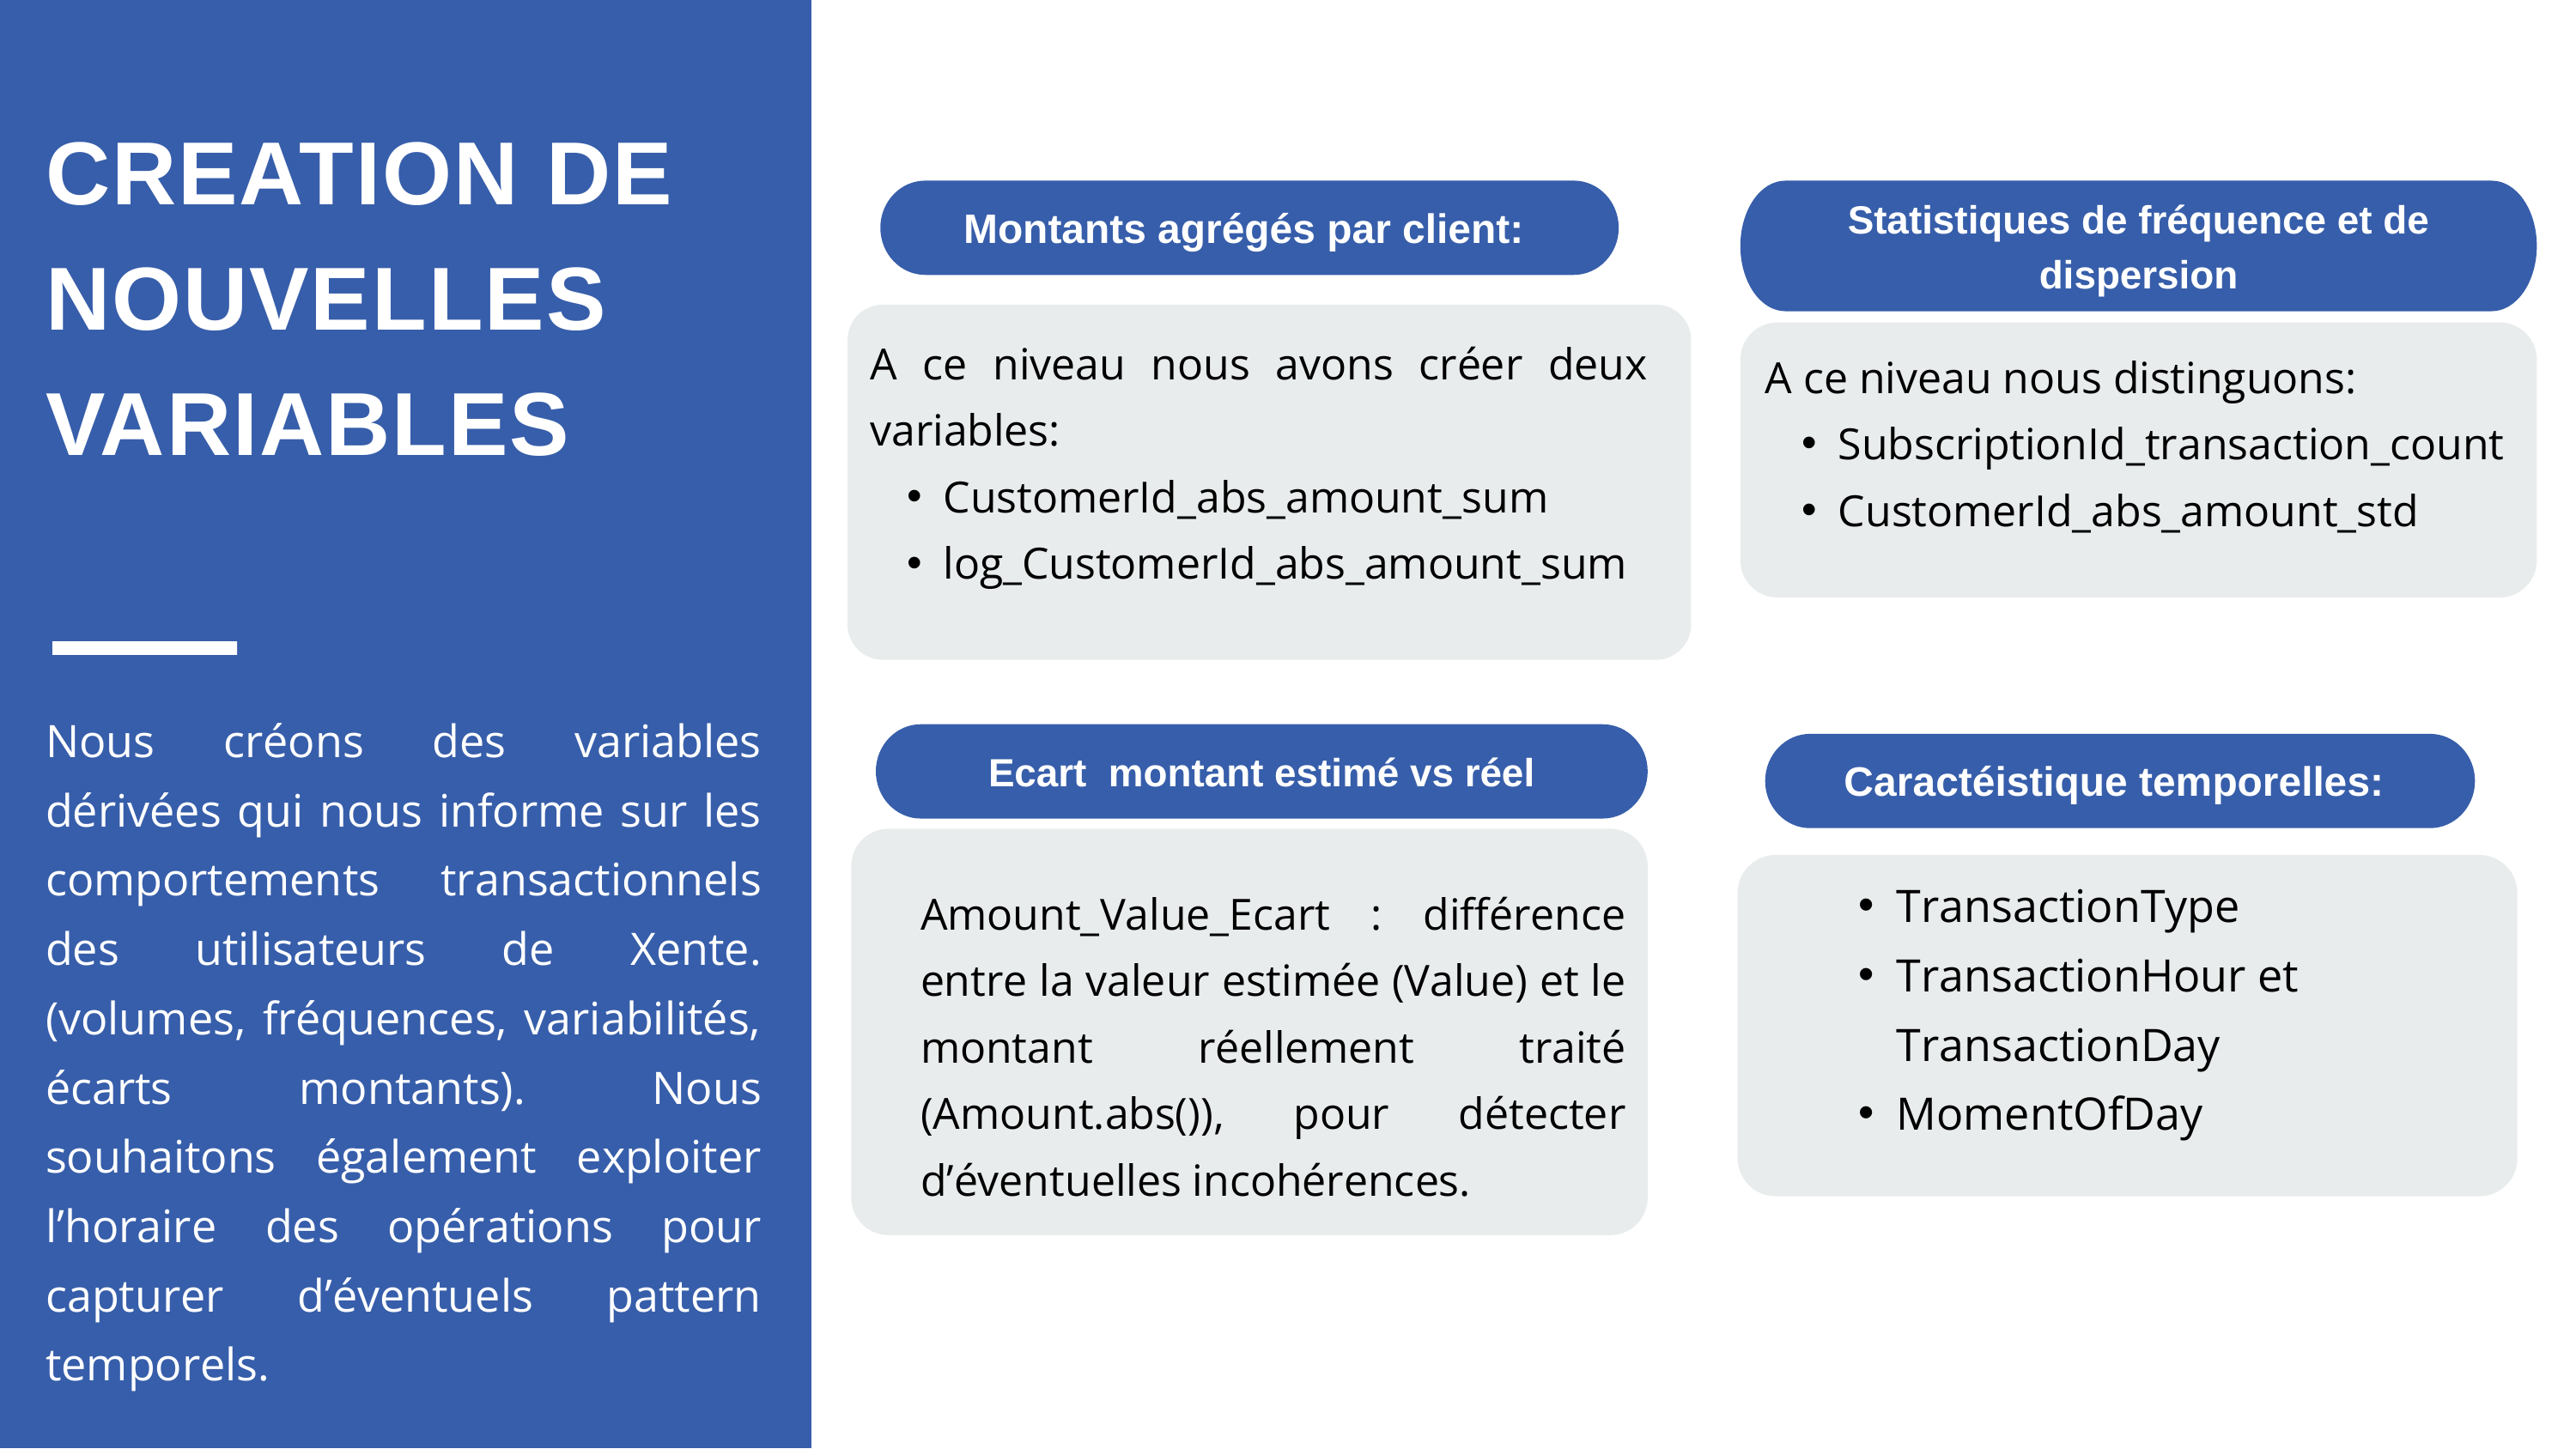

CREATION DE NOUVELLES VARIABLES

Montants agrégés par client:

Statistiques de fréquence et de dispersion

A ce niveau nous avons créer deux variables:
CustomerId_abs_amount_sum
log_CustomerId_abs_amount_sum

A ce niveau nous distinguons:
SubscriptionId_transaction_count
CustomerId_abs_amount_std

Nous créons des variables dérivées qui nous informe sur les comportements transactionnels des utilisateurs de Xente. (volumes, fréquences, variabilités, écarts montants). Nous souhaitons également exploiter l’horaire des opérations pour capturer d’éventuels pattern temporels.

Ecart  montant estimé vs réel

Caractéistique temporelles:

TransactionType
TransactionHour et TransactionDay
MomentOfDay
Amount_Value_Ecart : différence entre la valeur estimée (Value) et le montant réellement traité (Amount.abs()), pour détecter d’éventuelles incohérences.